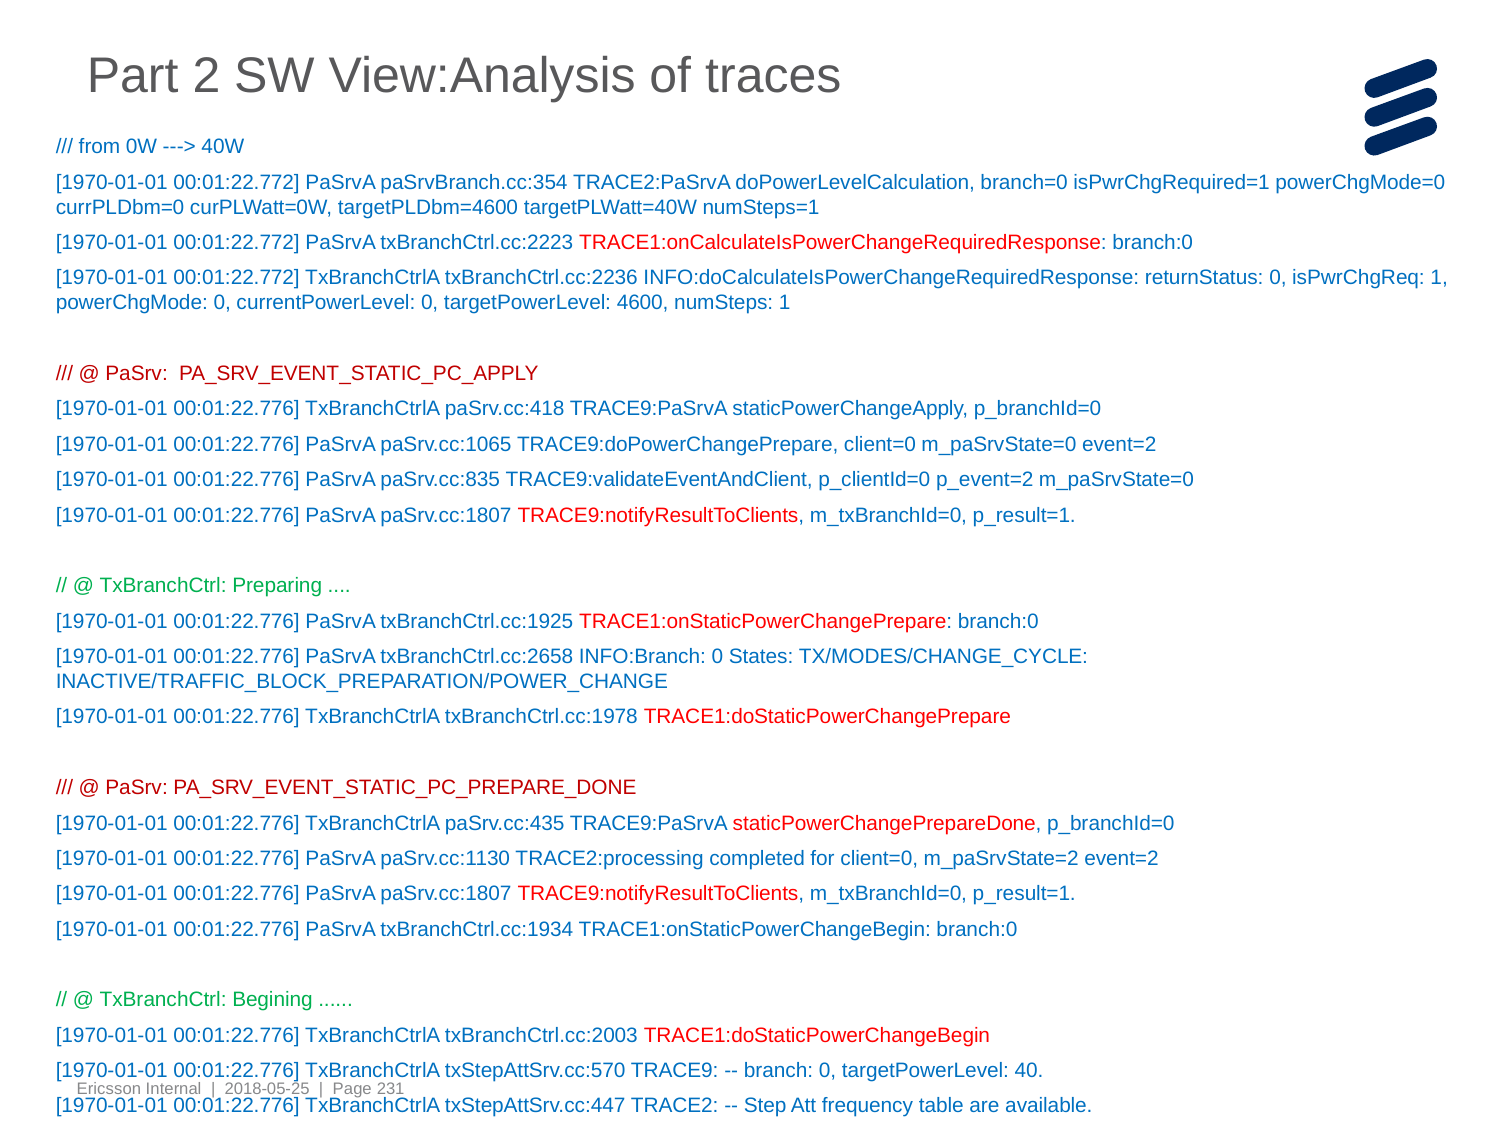

# Part 2 SW View:Analysis of traces
/// from 0W ---> 40W
[1970-01-01 00:01:22.772] PaSrvA paSrvBranch.cc:354 TRACE2:PaSrvA doPowerLevelCalculation, branch=0 isPwrChgRequired=1 powerChgMode=0 currPLDbm=0 curPLWatt=0W, targetPLDbm=4600 targetPLWatt=40W numSteps=1
[1970-01-01 00:01:22.772] PaSrvA txBranchCtrl.cc:2223 TRACE1:onCalculateIsPowerChangeRequiredResponse: branch:0
[1970-01-01 00:01:22.772] TxBranchCtrlA txBranchCtrl.cc:2236 INFO:doCalculateIsPowerChangeRequiredResponse: returnStatus: 0, isPwrChgReq: 1, powerChgMode: 0, currentPowerLevel: 0, targetPowerLevel: 4600, numSteps: 1

/// @ PaSrv:  PA_SRV_EVENT_STATIC_PC_APPLY
[1970-01-01 00:01:22.776] TxBranchCtrlA paSrv.cc:418 TRACE9:PaSrvA staticPowerChangeApply, p_branchId=0
[1970-01-01 00:01:22.776] PaSrvA paSrv.cc:1065 TRACE9:doPowerChangePrepare, client=0 m_paSrvState=0 event=2
[1970-01-01 00:01:22.776] PaSrvA paSrv.cc:835 TRACE9:validateEventAndClient, p_clientId=0 p_event=2 m_paSrvState=0
[1970-01-01 00:01:22.776] PaSrvA paSrv.cc:1807 TRACE9:notifyResultToClients, m_txBranchId=0, p_result=1.

// @ TxBranchCtrl: Preparing ....
[1970-01-01 00:01:22.776] PaSrvA txBranchCtrl.cc:1925 TRACE1:onStaticPowerChangePrepare: branch:0
[1970-01-01 00:01:22.776] PaSrvA txBranchCtrl.cc:2658 INFO:Branch: 0 States: TX/MODES/CHANGE_CYCLE: INACTIVE/TRAFFIC_BLOCK_PREPARATION/POWER_CHANGE
[1970-01-01 00:01:22.776] TxBranchCtrlA txBranchCtrl.cc:1978 TRACE1:doStaticPowerChangePrepare

/// @ PaSrv: PA_SRV_EVENT_STATIC_PC_PREPARE_DONE
[1970-01-01 00:01:22.776] TxBranchCtrlA paSrv.cc:435 TRACE9:PaSrvA staticPowerChangePrepareDone, p_branchId=0
[1970-01-01 00:01:22.776] PaSrvA paSrv.cc:1130 TRACE2:processing completed for client=0, m_paSrvState=2 event=2
[1970-01-01 00:01:22.776] PaSrvA paSrv.cc:1807 TRACE9:notifyResultToClients, m_txBranchId=0, p_result=1.
[1970-01-01 00:01:22.776] PaSrvA txBranchCtrl.cc:1934 TRACE1:onStaticPowerChangeBegin: branch:0

// @ TxBranchCtrl: Begining ......
[1970-01-01 00:01:22.776] TxBranchCtrlA txBranchCtrl.cc:2003 TRACE1:doStaticPowerChangeBegin
[1970-01-01 00:01:22.776] TxBranchCtrlA txStepAttSrv.cc:570 TRACE9: -- branch: 0, targetPowerLevel: 40.
[1970-01-01 00:01:22.776] TxBranchCtrlA txStepAttSrv.cc:447 TRACE2: -- Step Att frequency table are available.

/// @ PaSrv: PA_SRV_EVENT_STATIC_PC_BEGIN_DONE
[1970-01-01 00:01:22.776] TxBranchCtrlA txBranchCtrl.cc:2658 INFO:Branch: 0 States: TX/MODES/CHANGE_CYCLE: INACTIVE/TRAFFIC_BLOCKED/POWER_CHANGE
[1970-01-01 00:01:22.776] TxBranchCtrlA txBranchCtrl.cc:2020 TRACE1:Blocked traffic on activated carriers
[1970-01-01 00:01:22.776] TxBranchCtrlA paSrv.cc:449 TRACE9:PaSrvA staticPowerChangeBeginDone, p_branchId=0
[1970-01-01 00:01:22.776] PaSrvA paSrv.cc:1807 TRACE9:notifyResultToClients, m_txBranchId=0, p_result=1.
[1970-01-01 00:01:22.776] PaSrvA txBranchCtrl.cc:1945 TRACE1:onStaticPowerChange: branch:0
[1970-01-01 00:01:22.776] TxBranchCtrlA txBranchCtrl.cc:2032 TRACE1:doStaticPowerChange